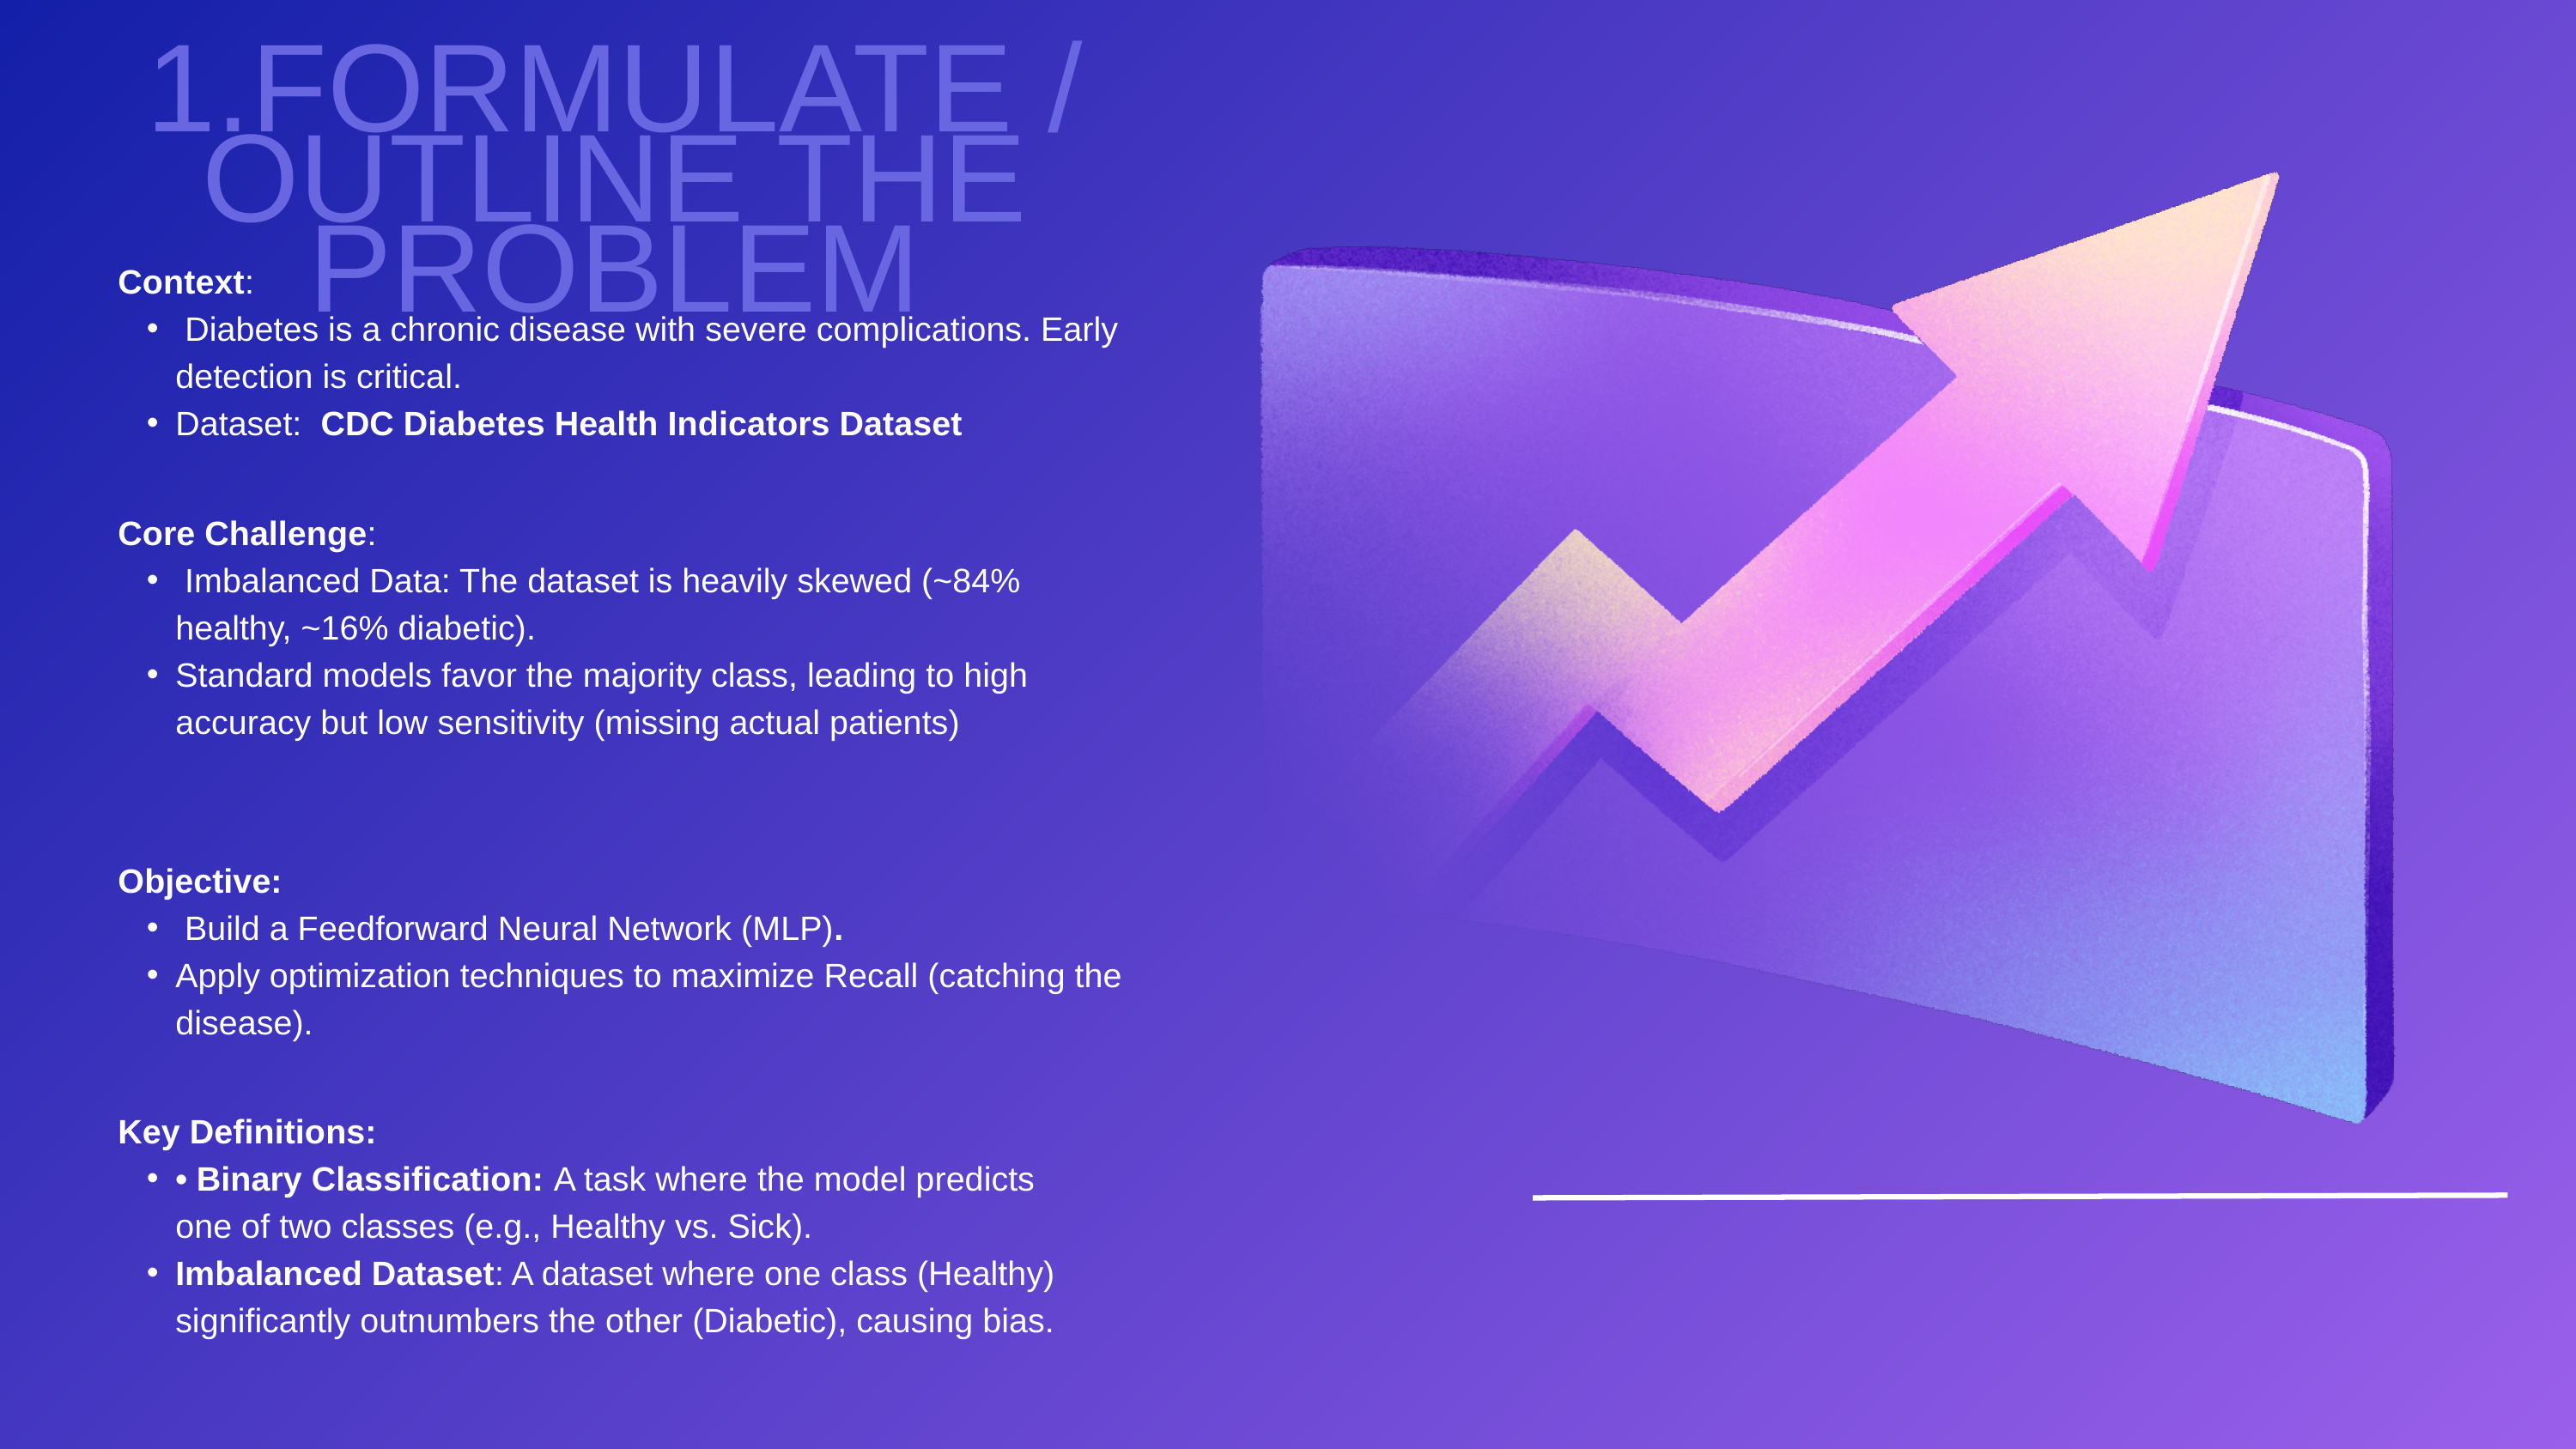

1.FORMULATE / OUTLINE THE PROBLEM

Context:
 Diabetes is a chronic disease with severe complications. Early detection is critical.
Dataset:  CDC Diabetes Health Indicators Dataset
Core Challenge:
 Imbalanced Data: The dataset is heavily skewed (~84% healthy, ~16% diabetic).
Standard models favor the majority class, leading to high accuracy but low sensitivity (missing actual patients)

Objective:
 Build a Feedforward Neural Network (MLP).
Apply optimization techniques to maximize Recall (catching the disease).
Key Definitions:
• Binary Classification: A task where the model predicts one of two classes (e.g., Healthy vs. Sick).
Imbalanced Dataset: A dataset where one class (Healthy) significantly outnumbers the other (Diabetic), causing bias.